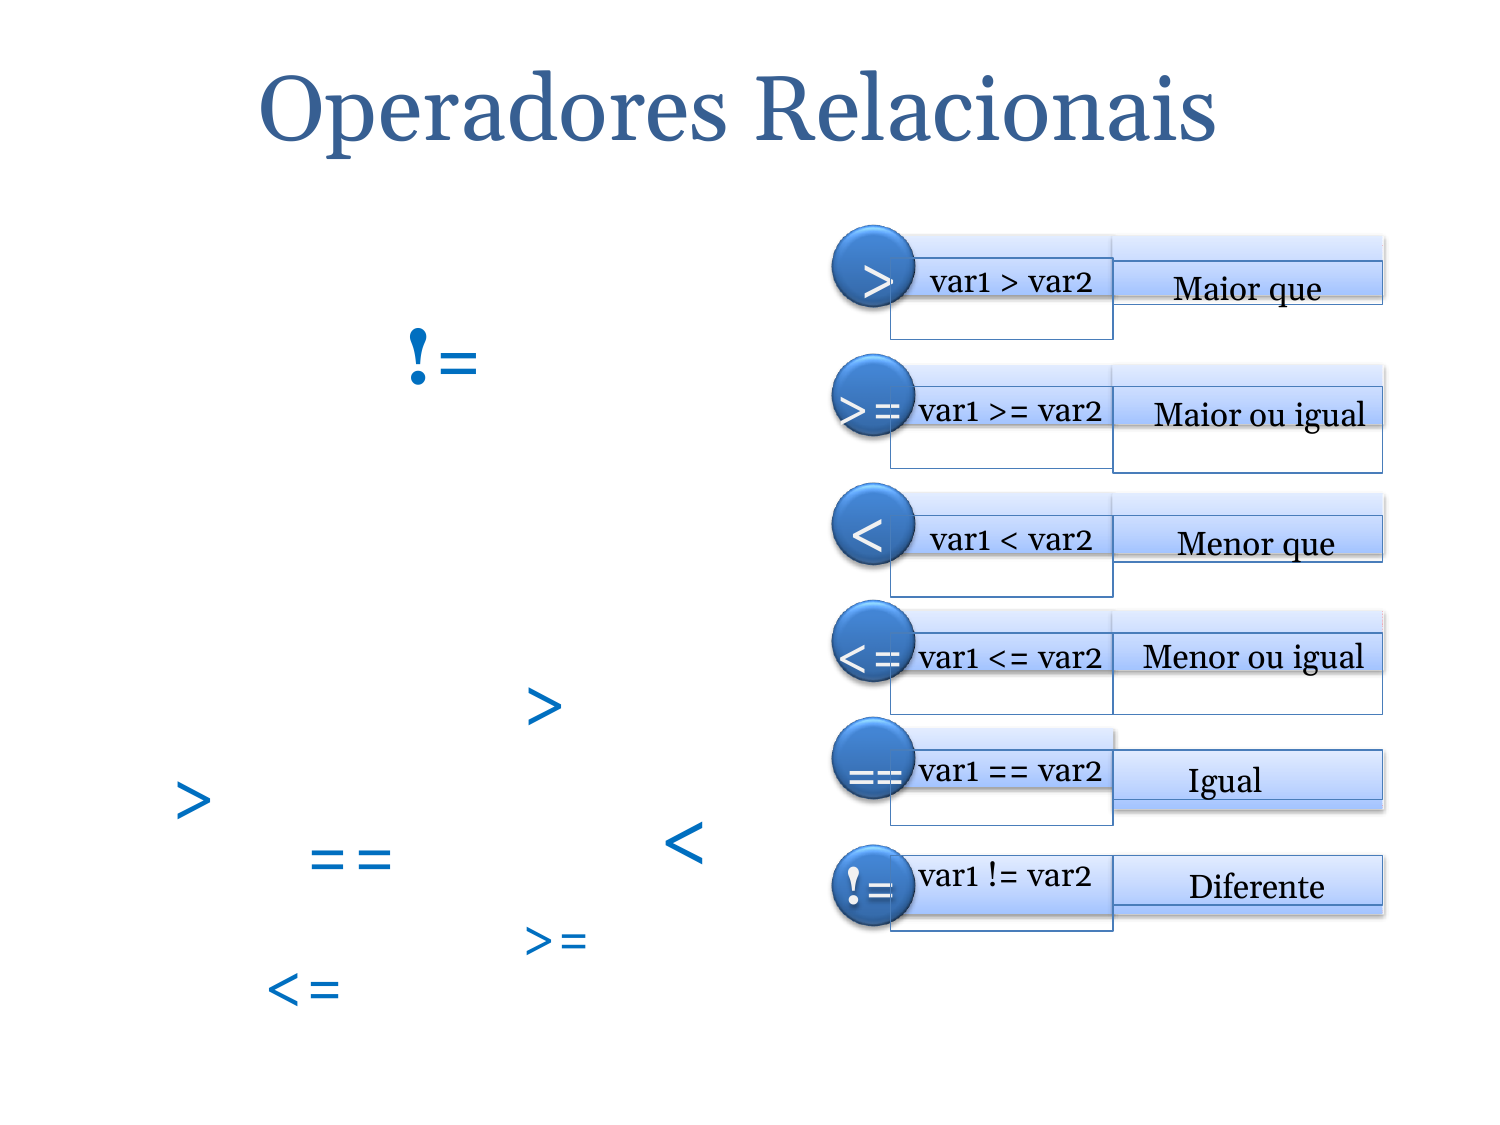

Operadores Relacionais

>
var1 > var2
Maior que
!=
>=
var1 >= var2
Maior ou igual
<
var1 < var2
Menor que
<=
var1 <= var2
Menor ou igual
>
==

var1 == var2
Igual
>
<
==
<=

!=
var1 != var2
Diferente
>=